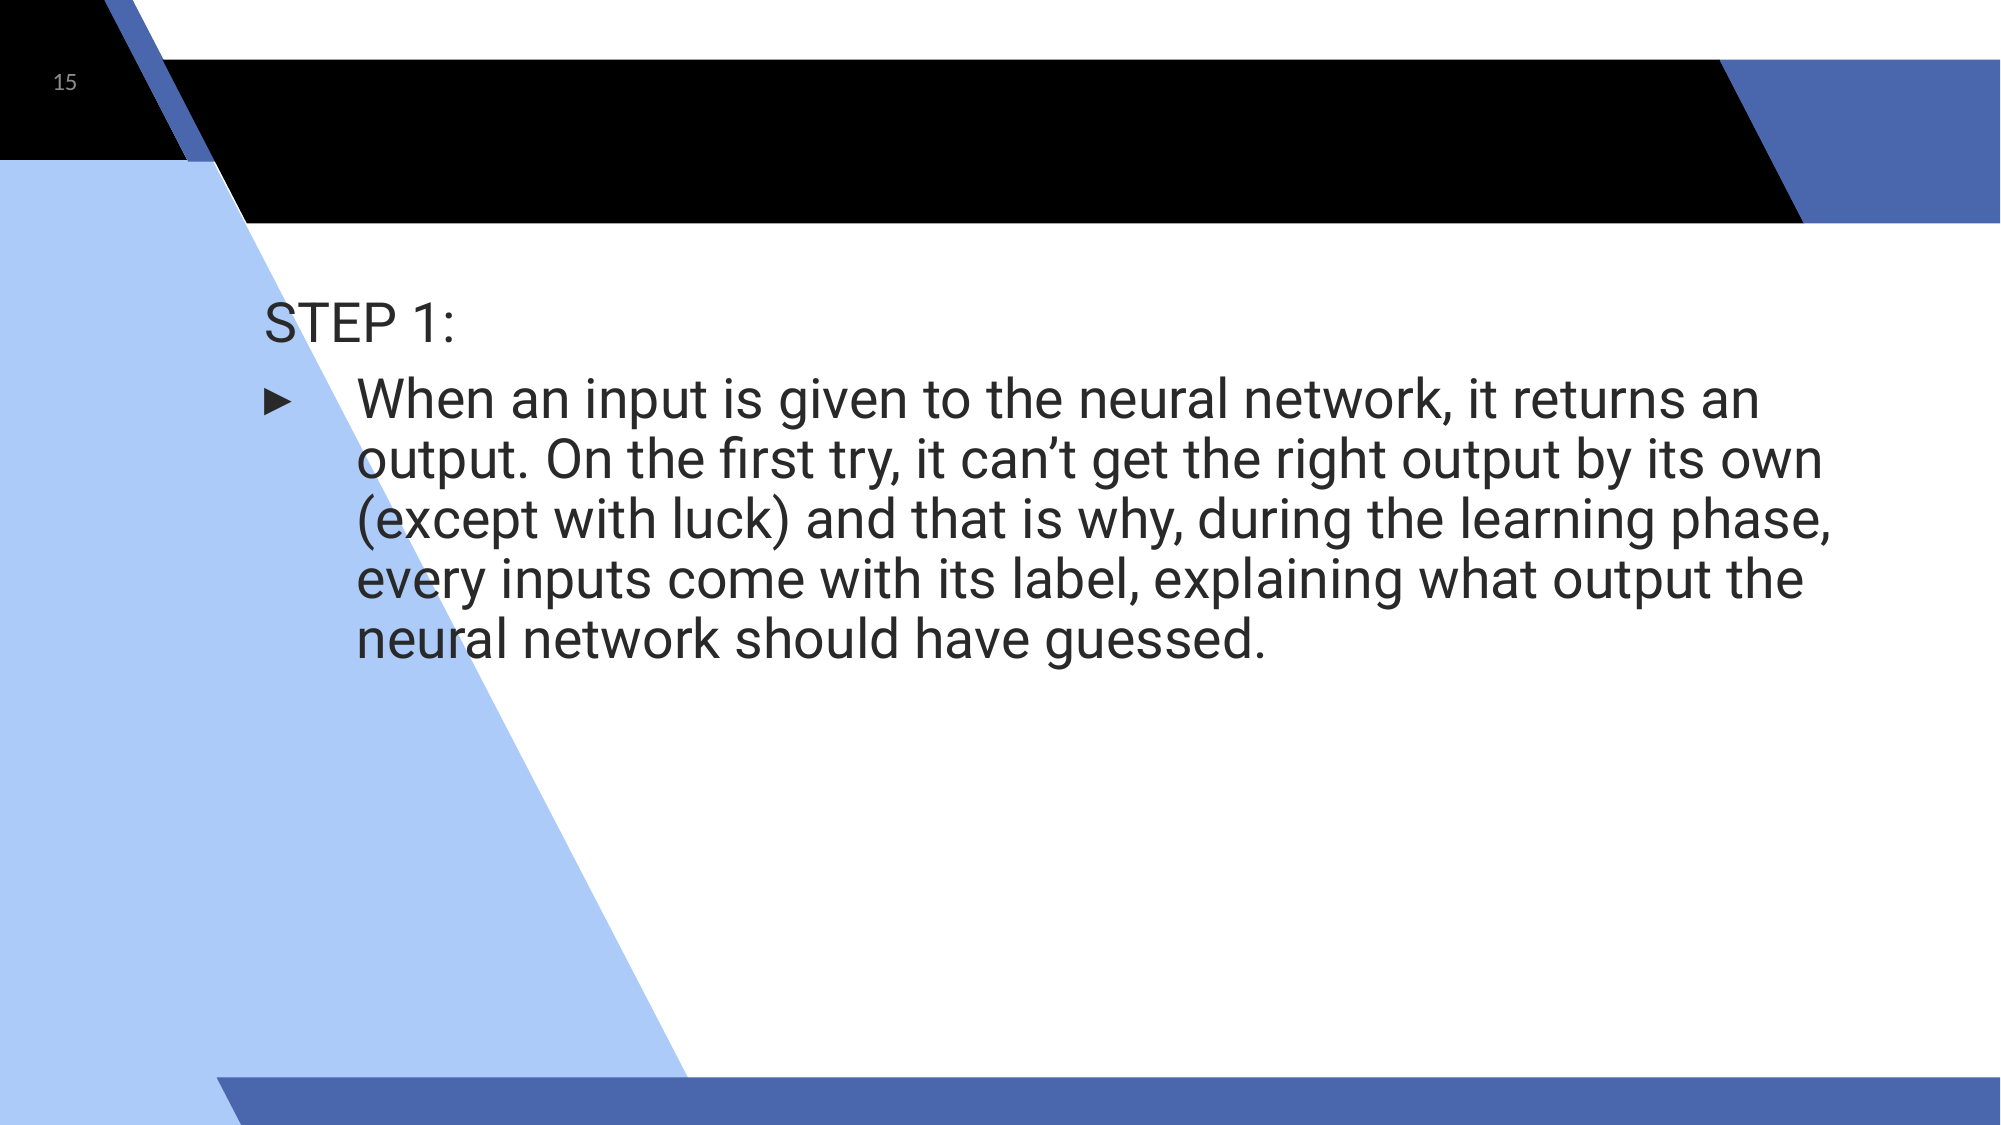

15
STEP 1:
When an input is given to the neural network, it returns an output. On the first try, it can’t get the right output by its own (except with luck) and that is why, during the learning phase, every inputs come with its label, explaining what output the neural network should have guessed.